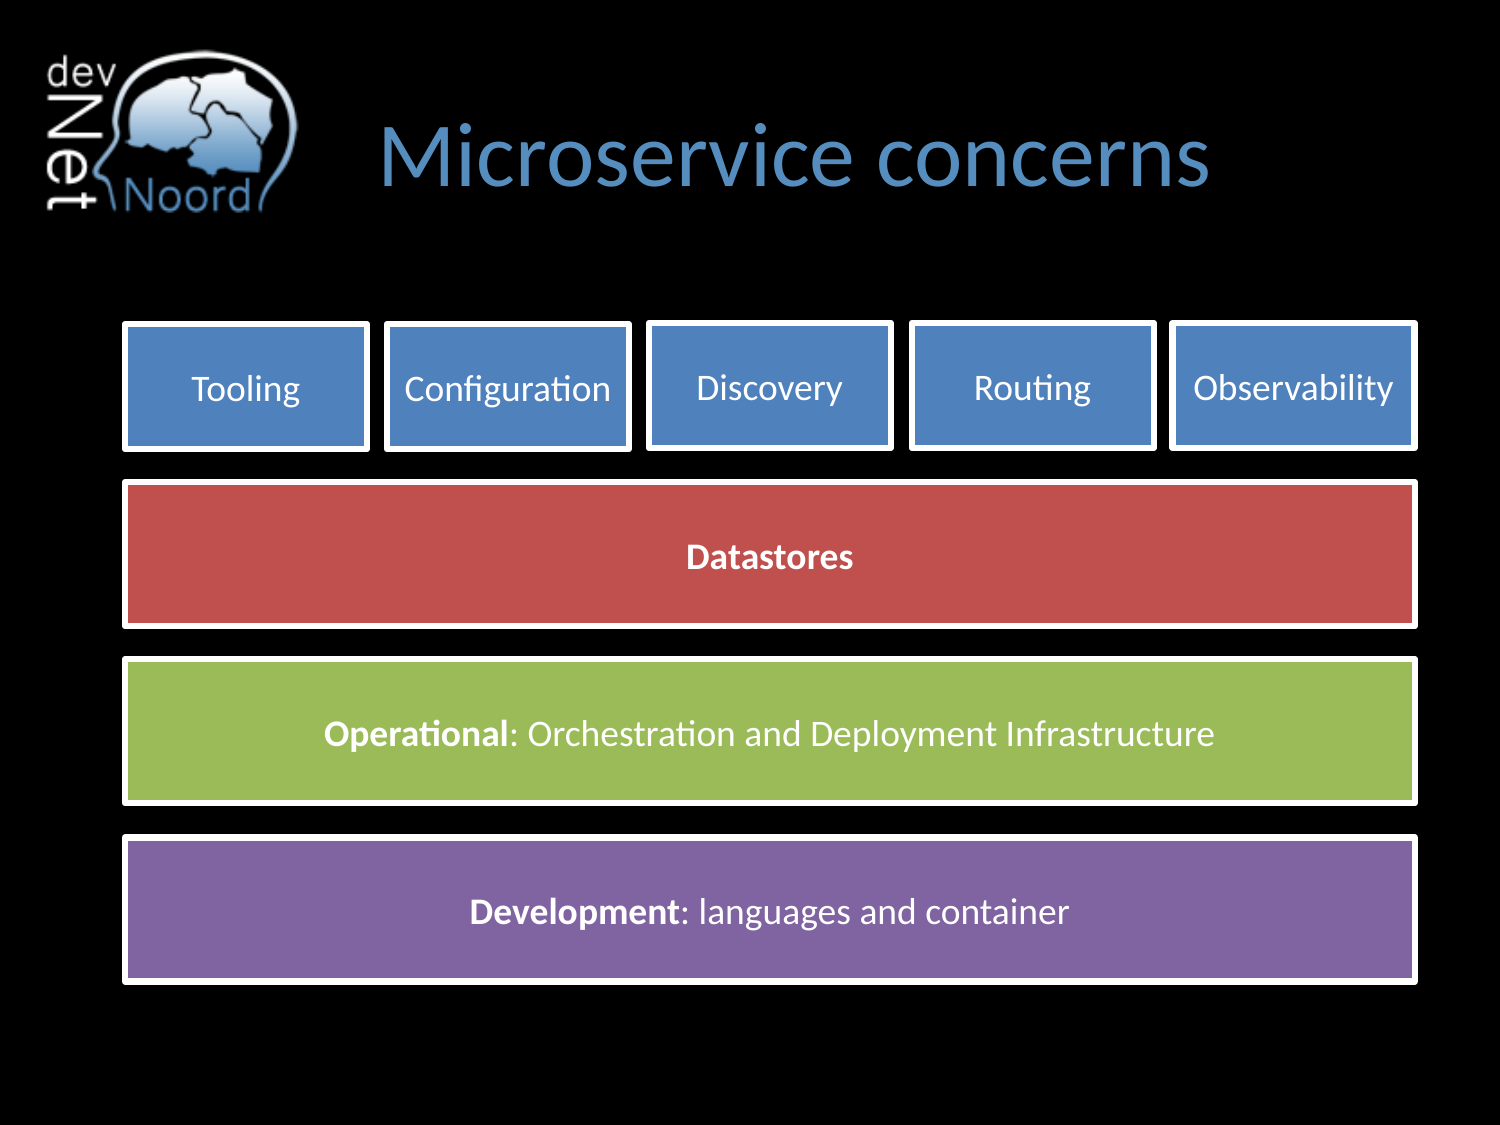

# Microservice concerns

Discovery
Routing
Observability
Tooling
Configuration
Datastores
Operational: Orchestration and Deployment Infrastructure
Development: languages and container